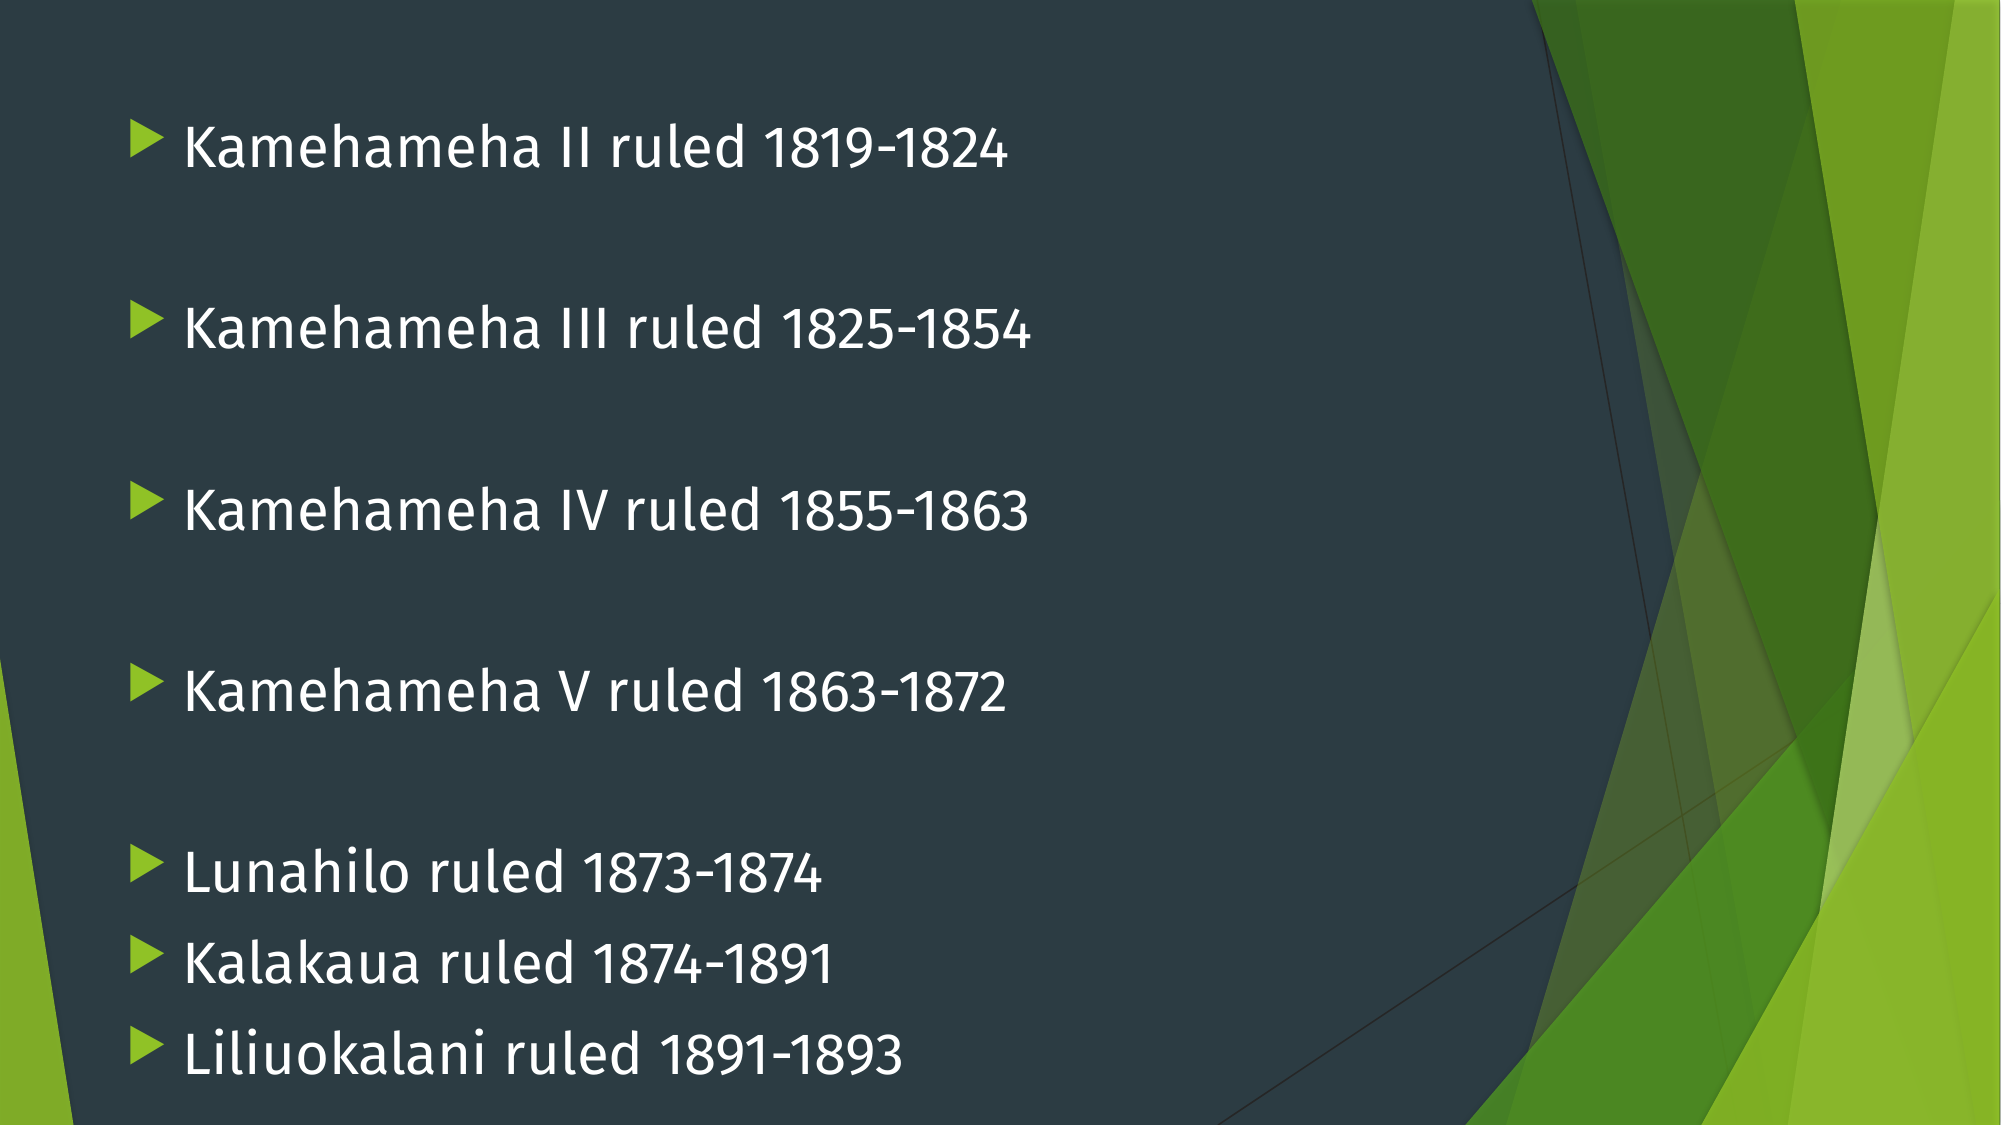

#
Kamehameha II ruled 1819-1824

Kamehameha III ruled 1825-1854

Kamehameha IV ruled 1855-1863

Kamehameha V ruled 1863-1872

Lunahilo ruled 1873-1874
Kalakaua ruled 1874-1891
Liliuokalani ruled 1891-1893